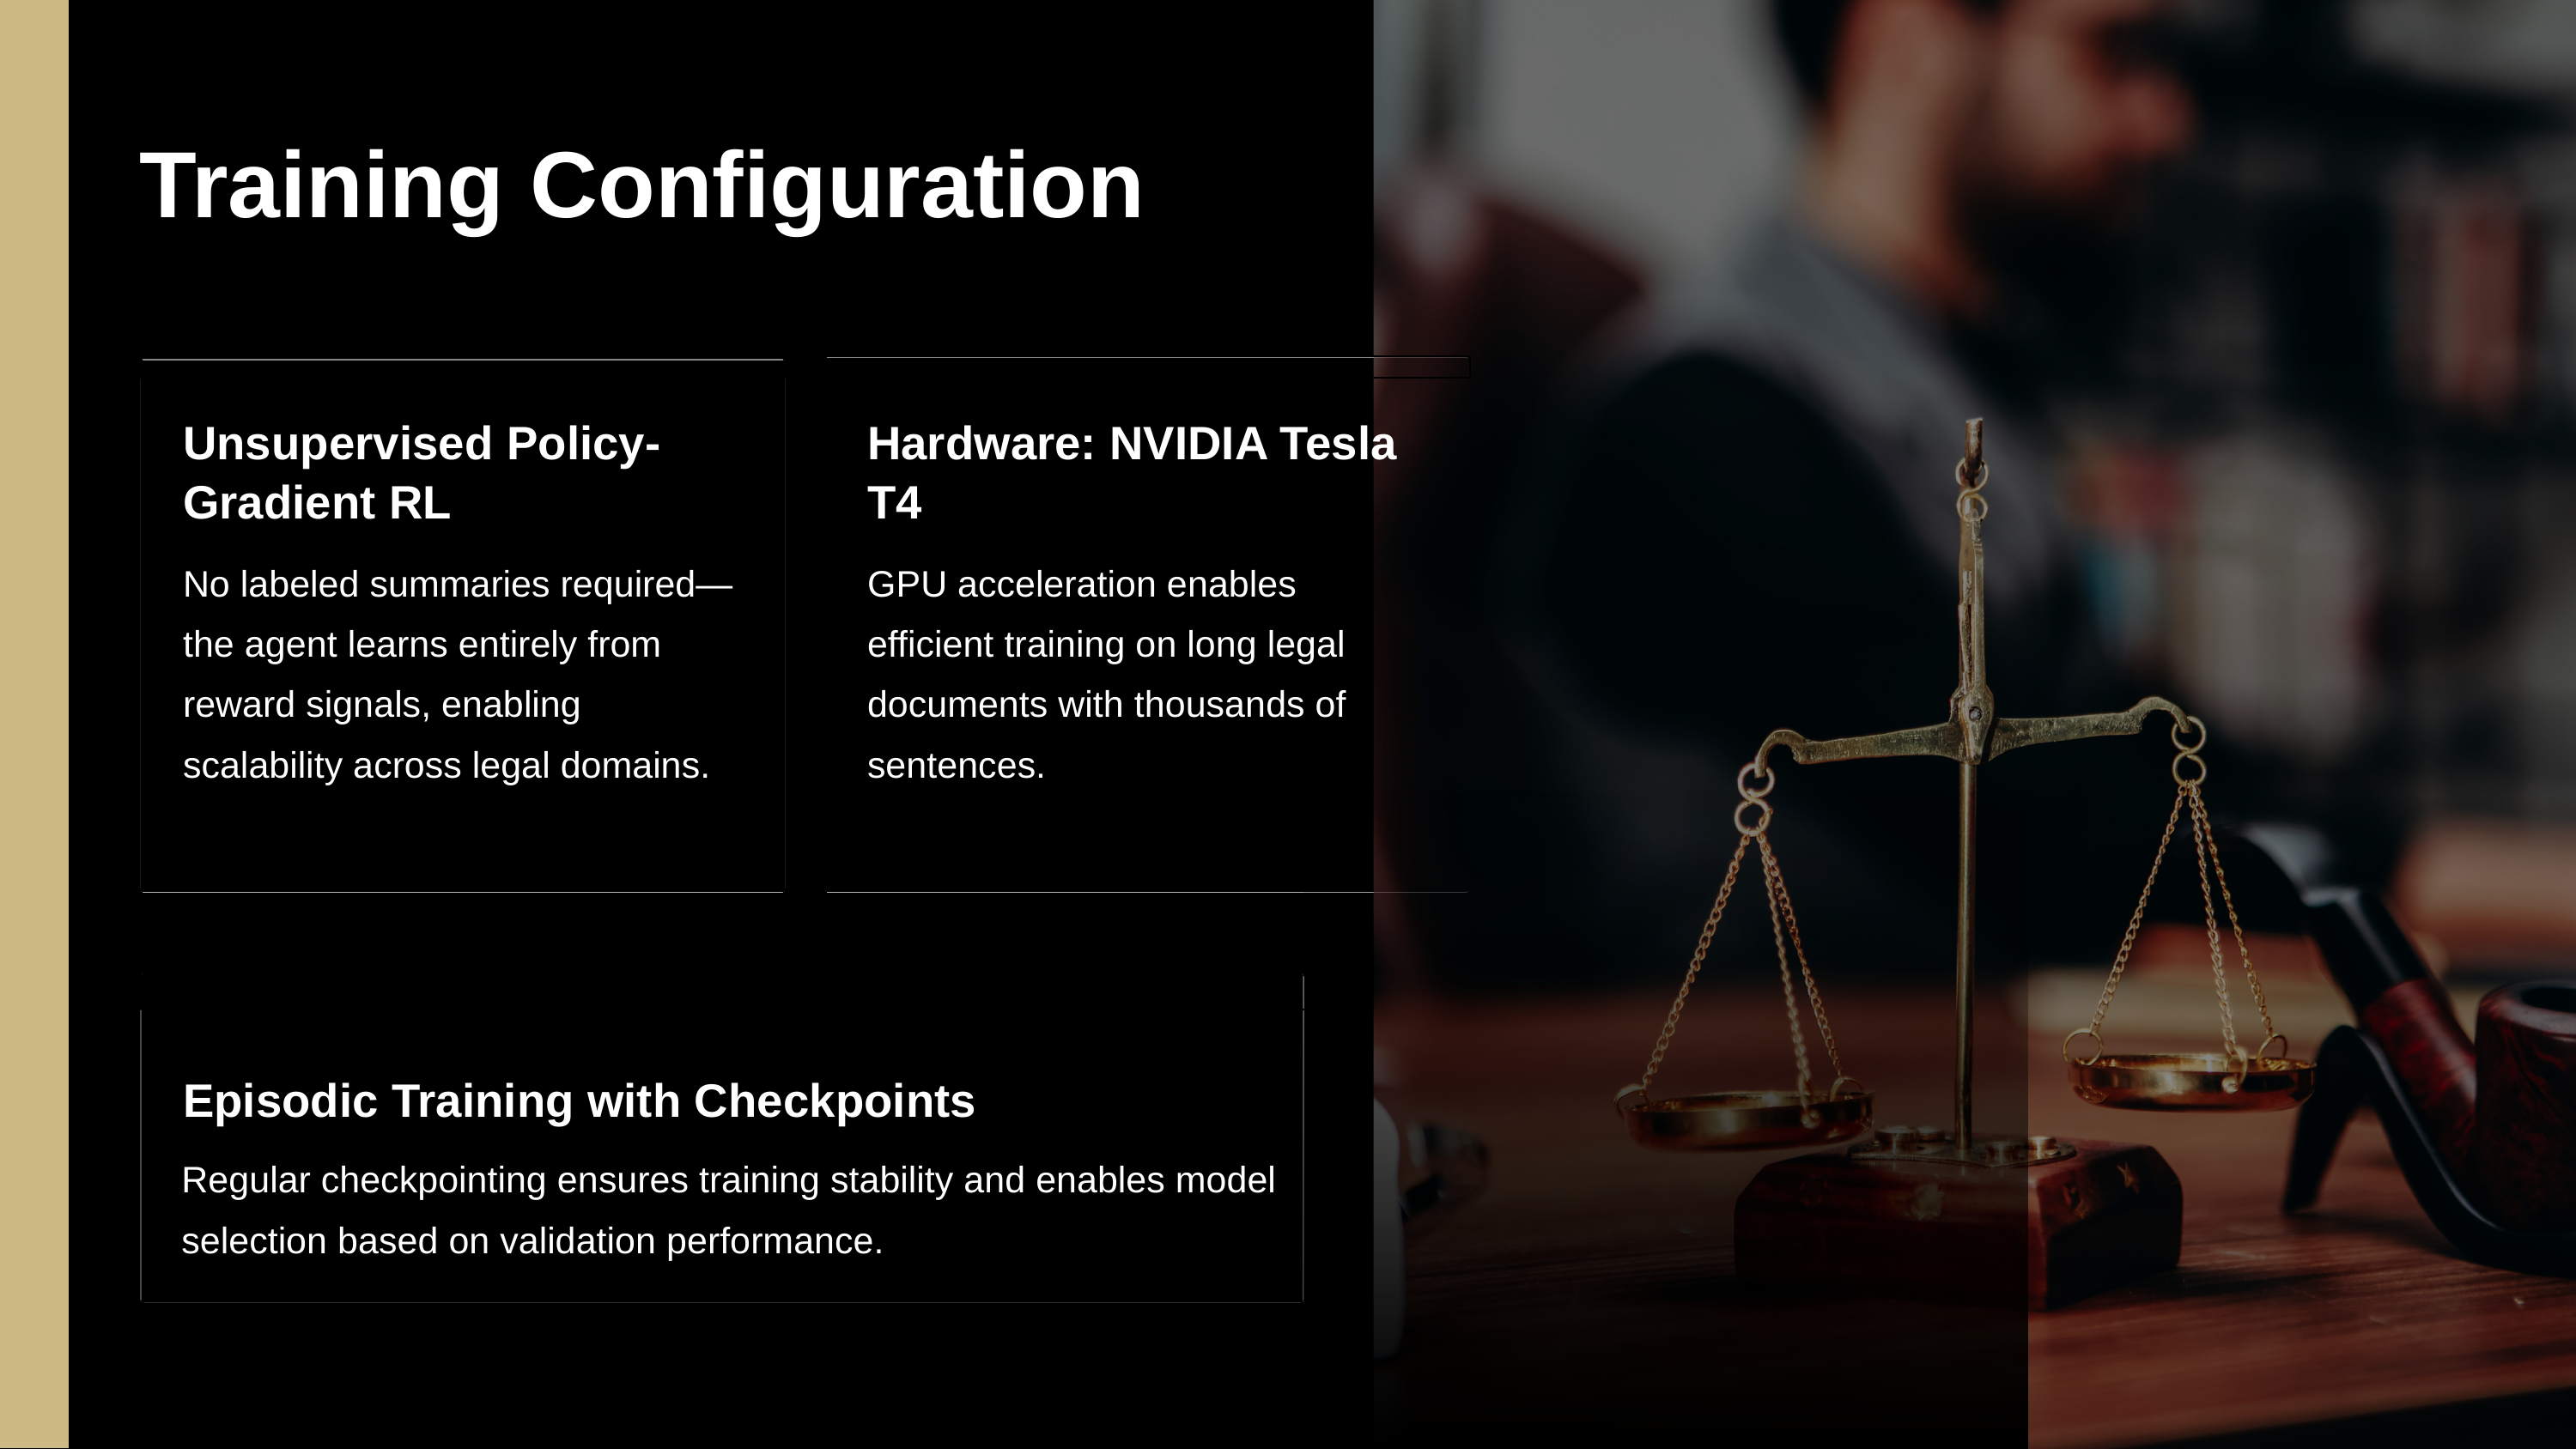

Training Configuration

Unsupervised Policy-Gradient RL
Hardware: NVIDIA Tesla T4
No labeled summaries required—the agent learns entirely from reward signals, enabling scalability across legal domains.
GPU acceleration enables efficient training on long legal documents with thousands of sentences.

Episodic Training with Checkpoints
Regular checkpointing ensures training stability and enables model selection based on validation performance.